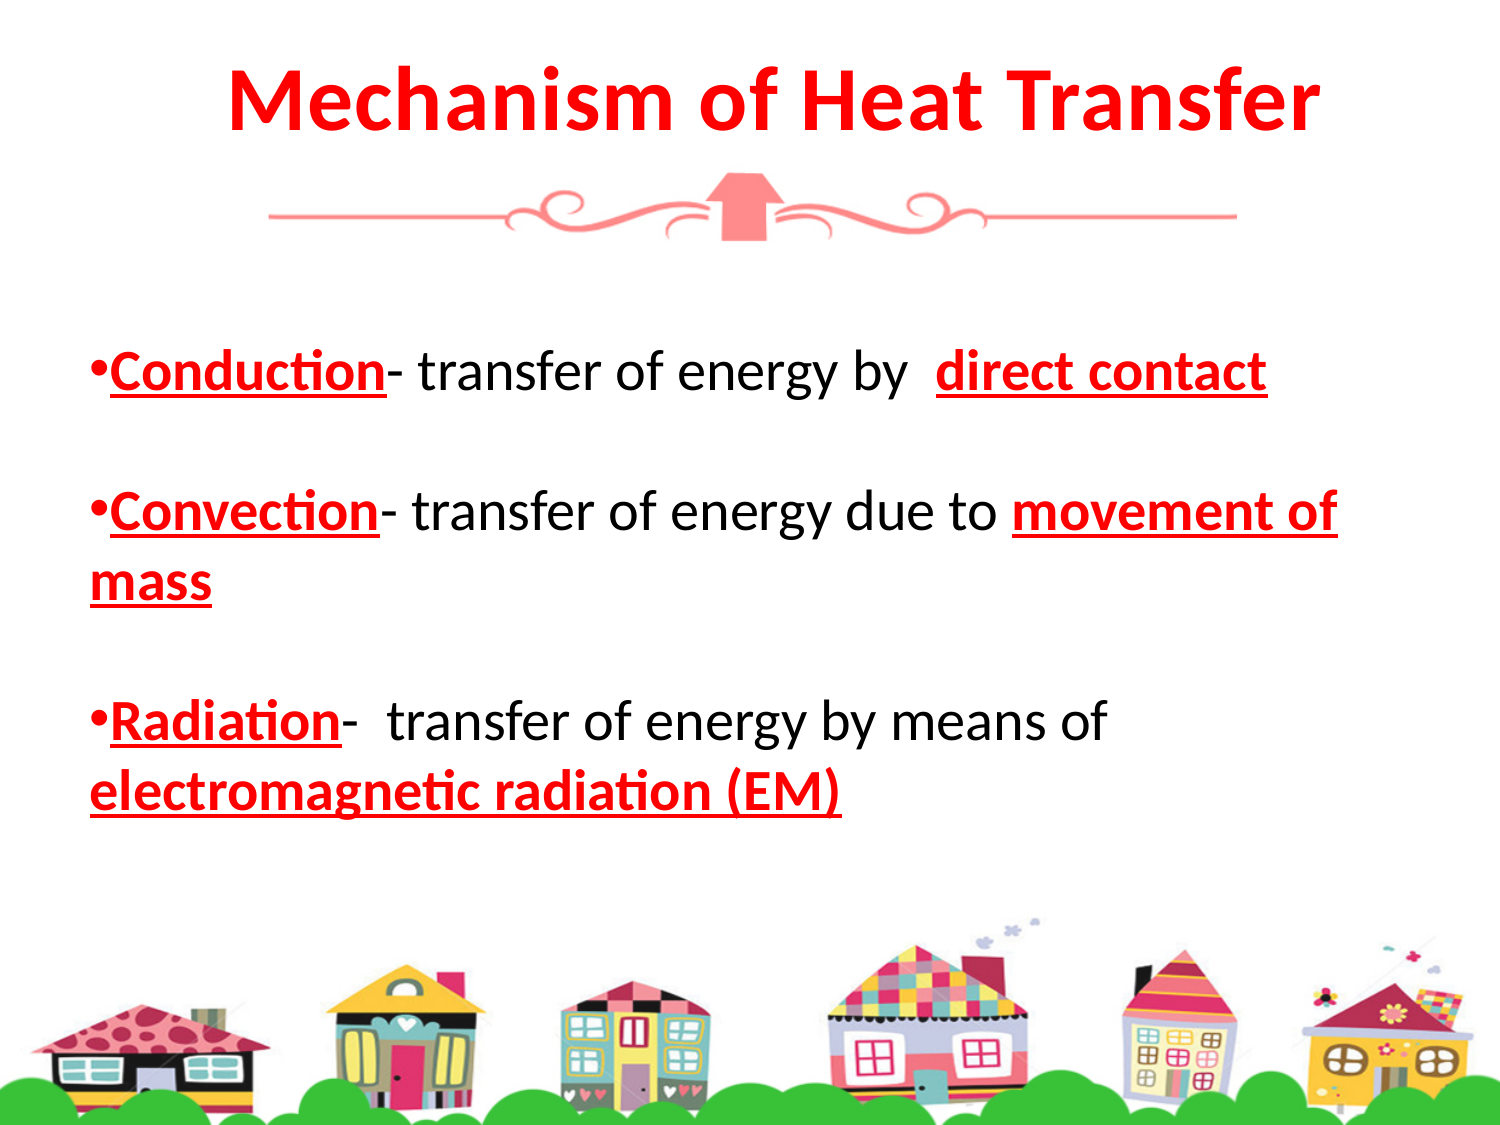

# Mechanism of Heat Transfer
Conduction- transfer of energy by  direct contact

Convection- transfer of energy due to movement of mass

Radiation-  transfer of energy by means of electromagnetic radiation (EM)